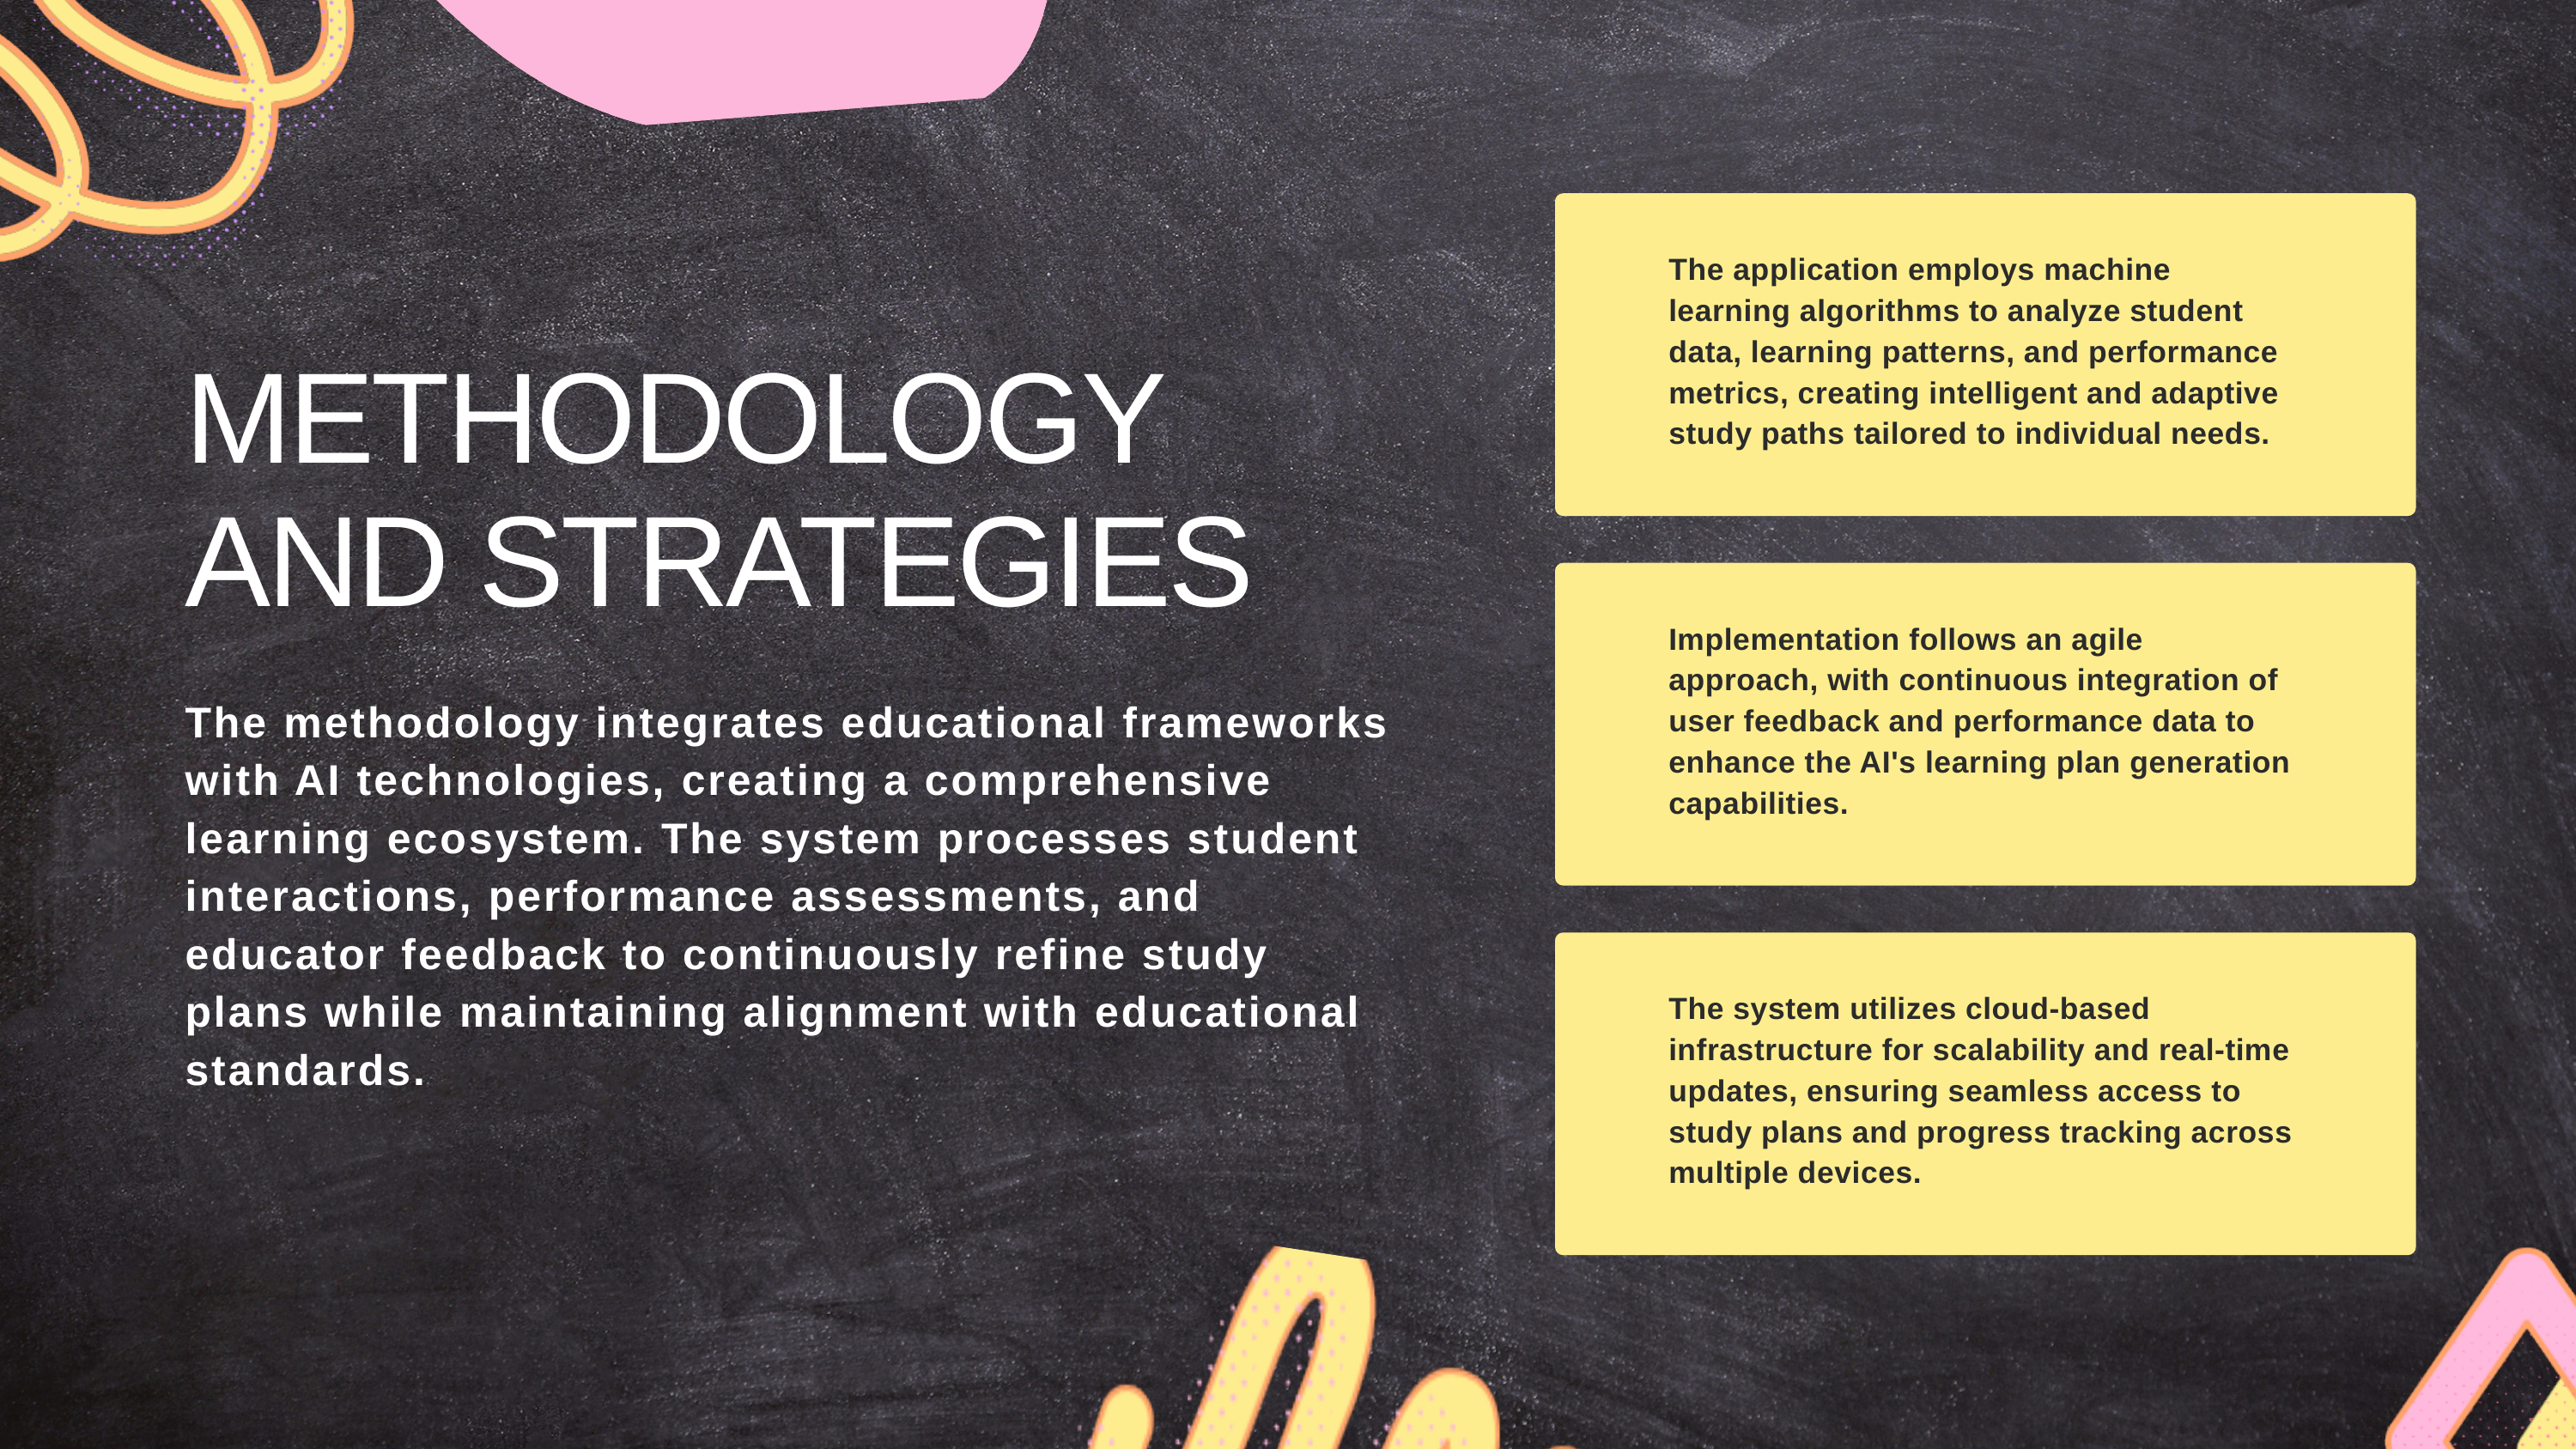

The application employs machine learning algorithms to analyze student data, learning patterns, and performance metrics, creating intelligent and adaptive study paths tailored to individual needs.
METHODOLOGY AND STRATEGIES

Implementation follows an agile approach, with continuous integration of user feedback and performance data to enhance the AI's learning plan generation capabilities.
The methodology integrates educational frameworks with AI technologies, creating a comprehensive learning ecosystem. The system processes student interactions, performance assessments, and educator feedback to continuously refine study plans while maintaining alignment with educational standards.

The system utilizes cloud-based infrastructure for scalability and real-time updates, ensuring seamless access to study plans and progress tracking across multiple devices.